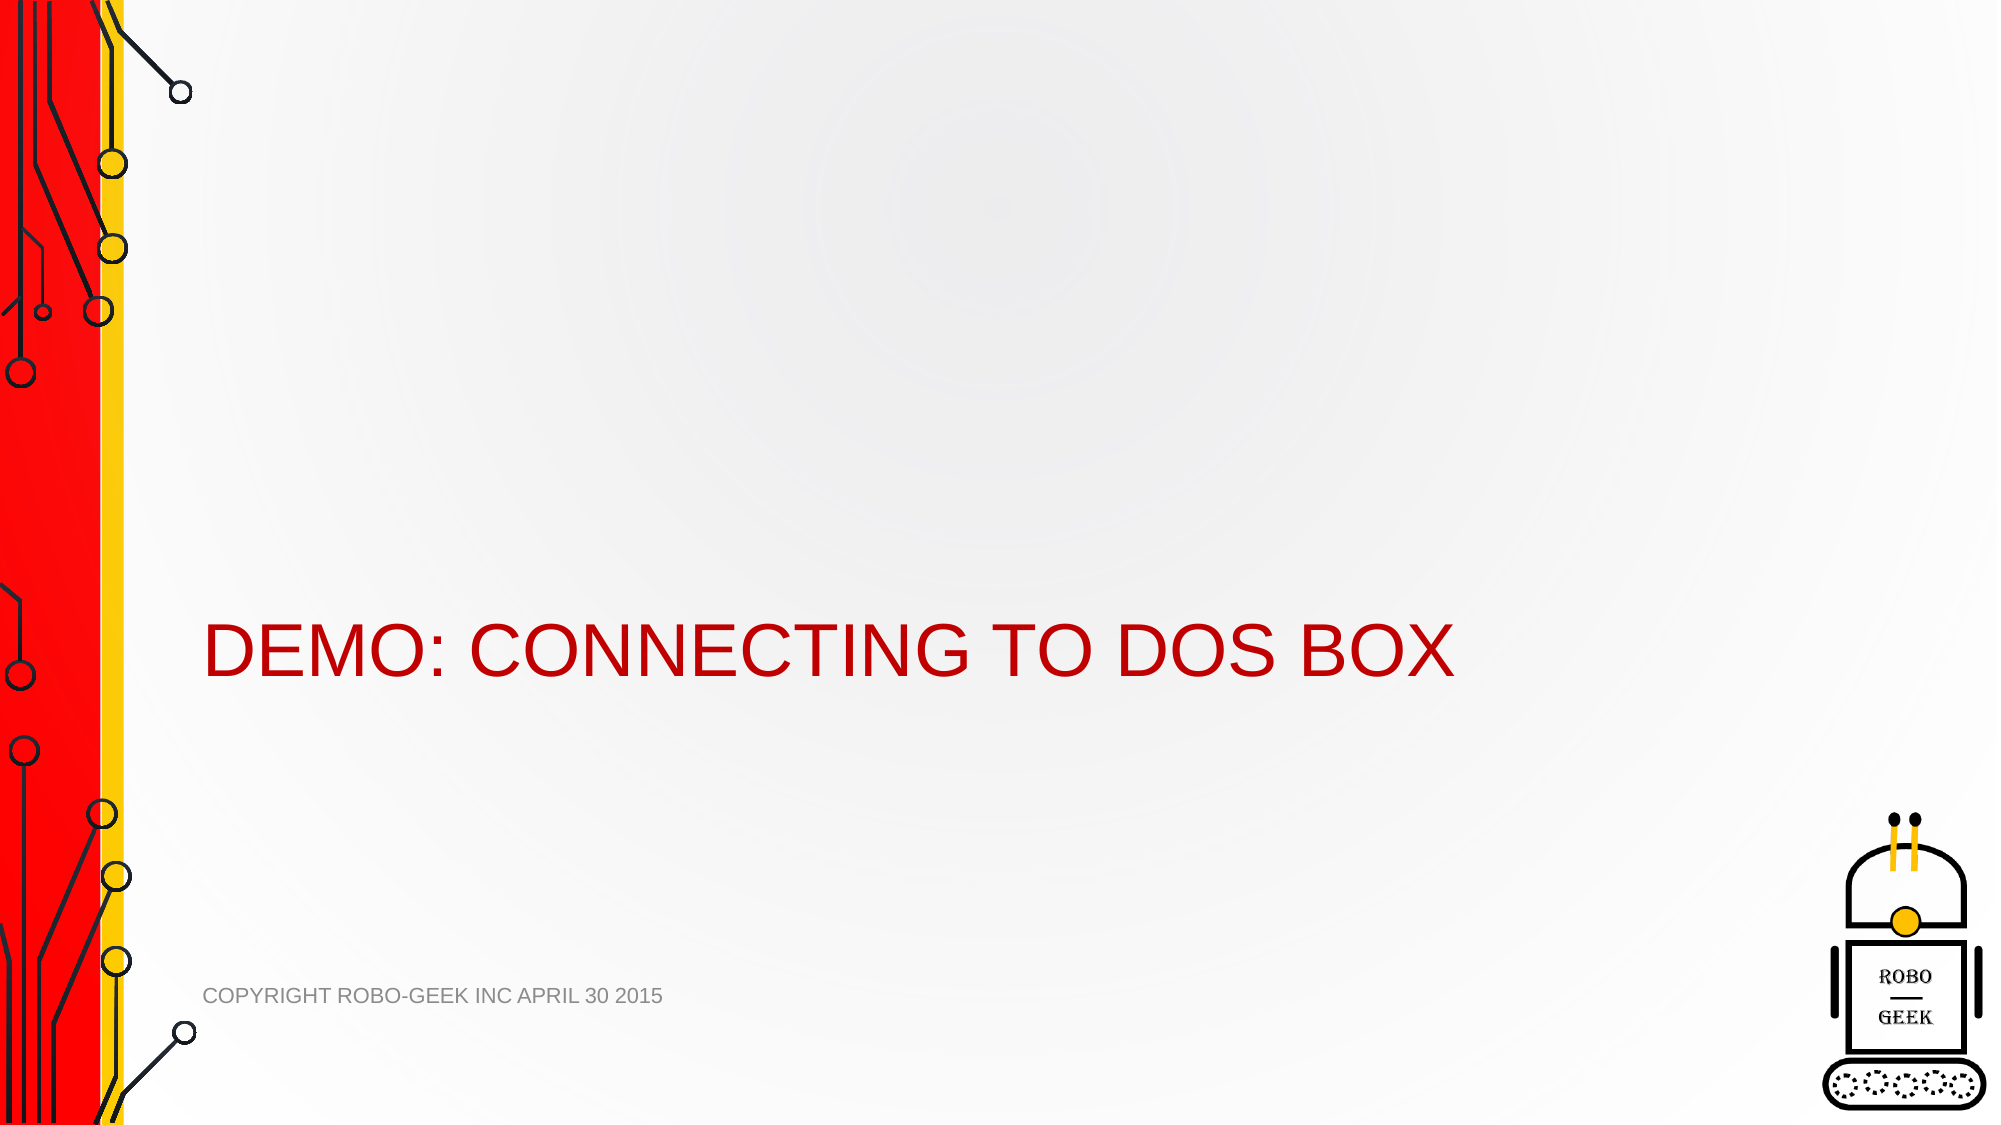

# DEMO: CONNECTING to dos box
COPYRIGHT ROBO-GEEK INC APRIL 30 2015